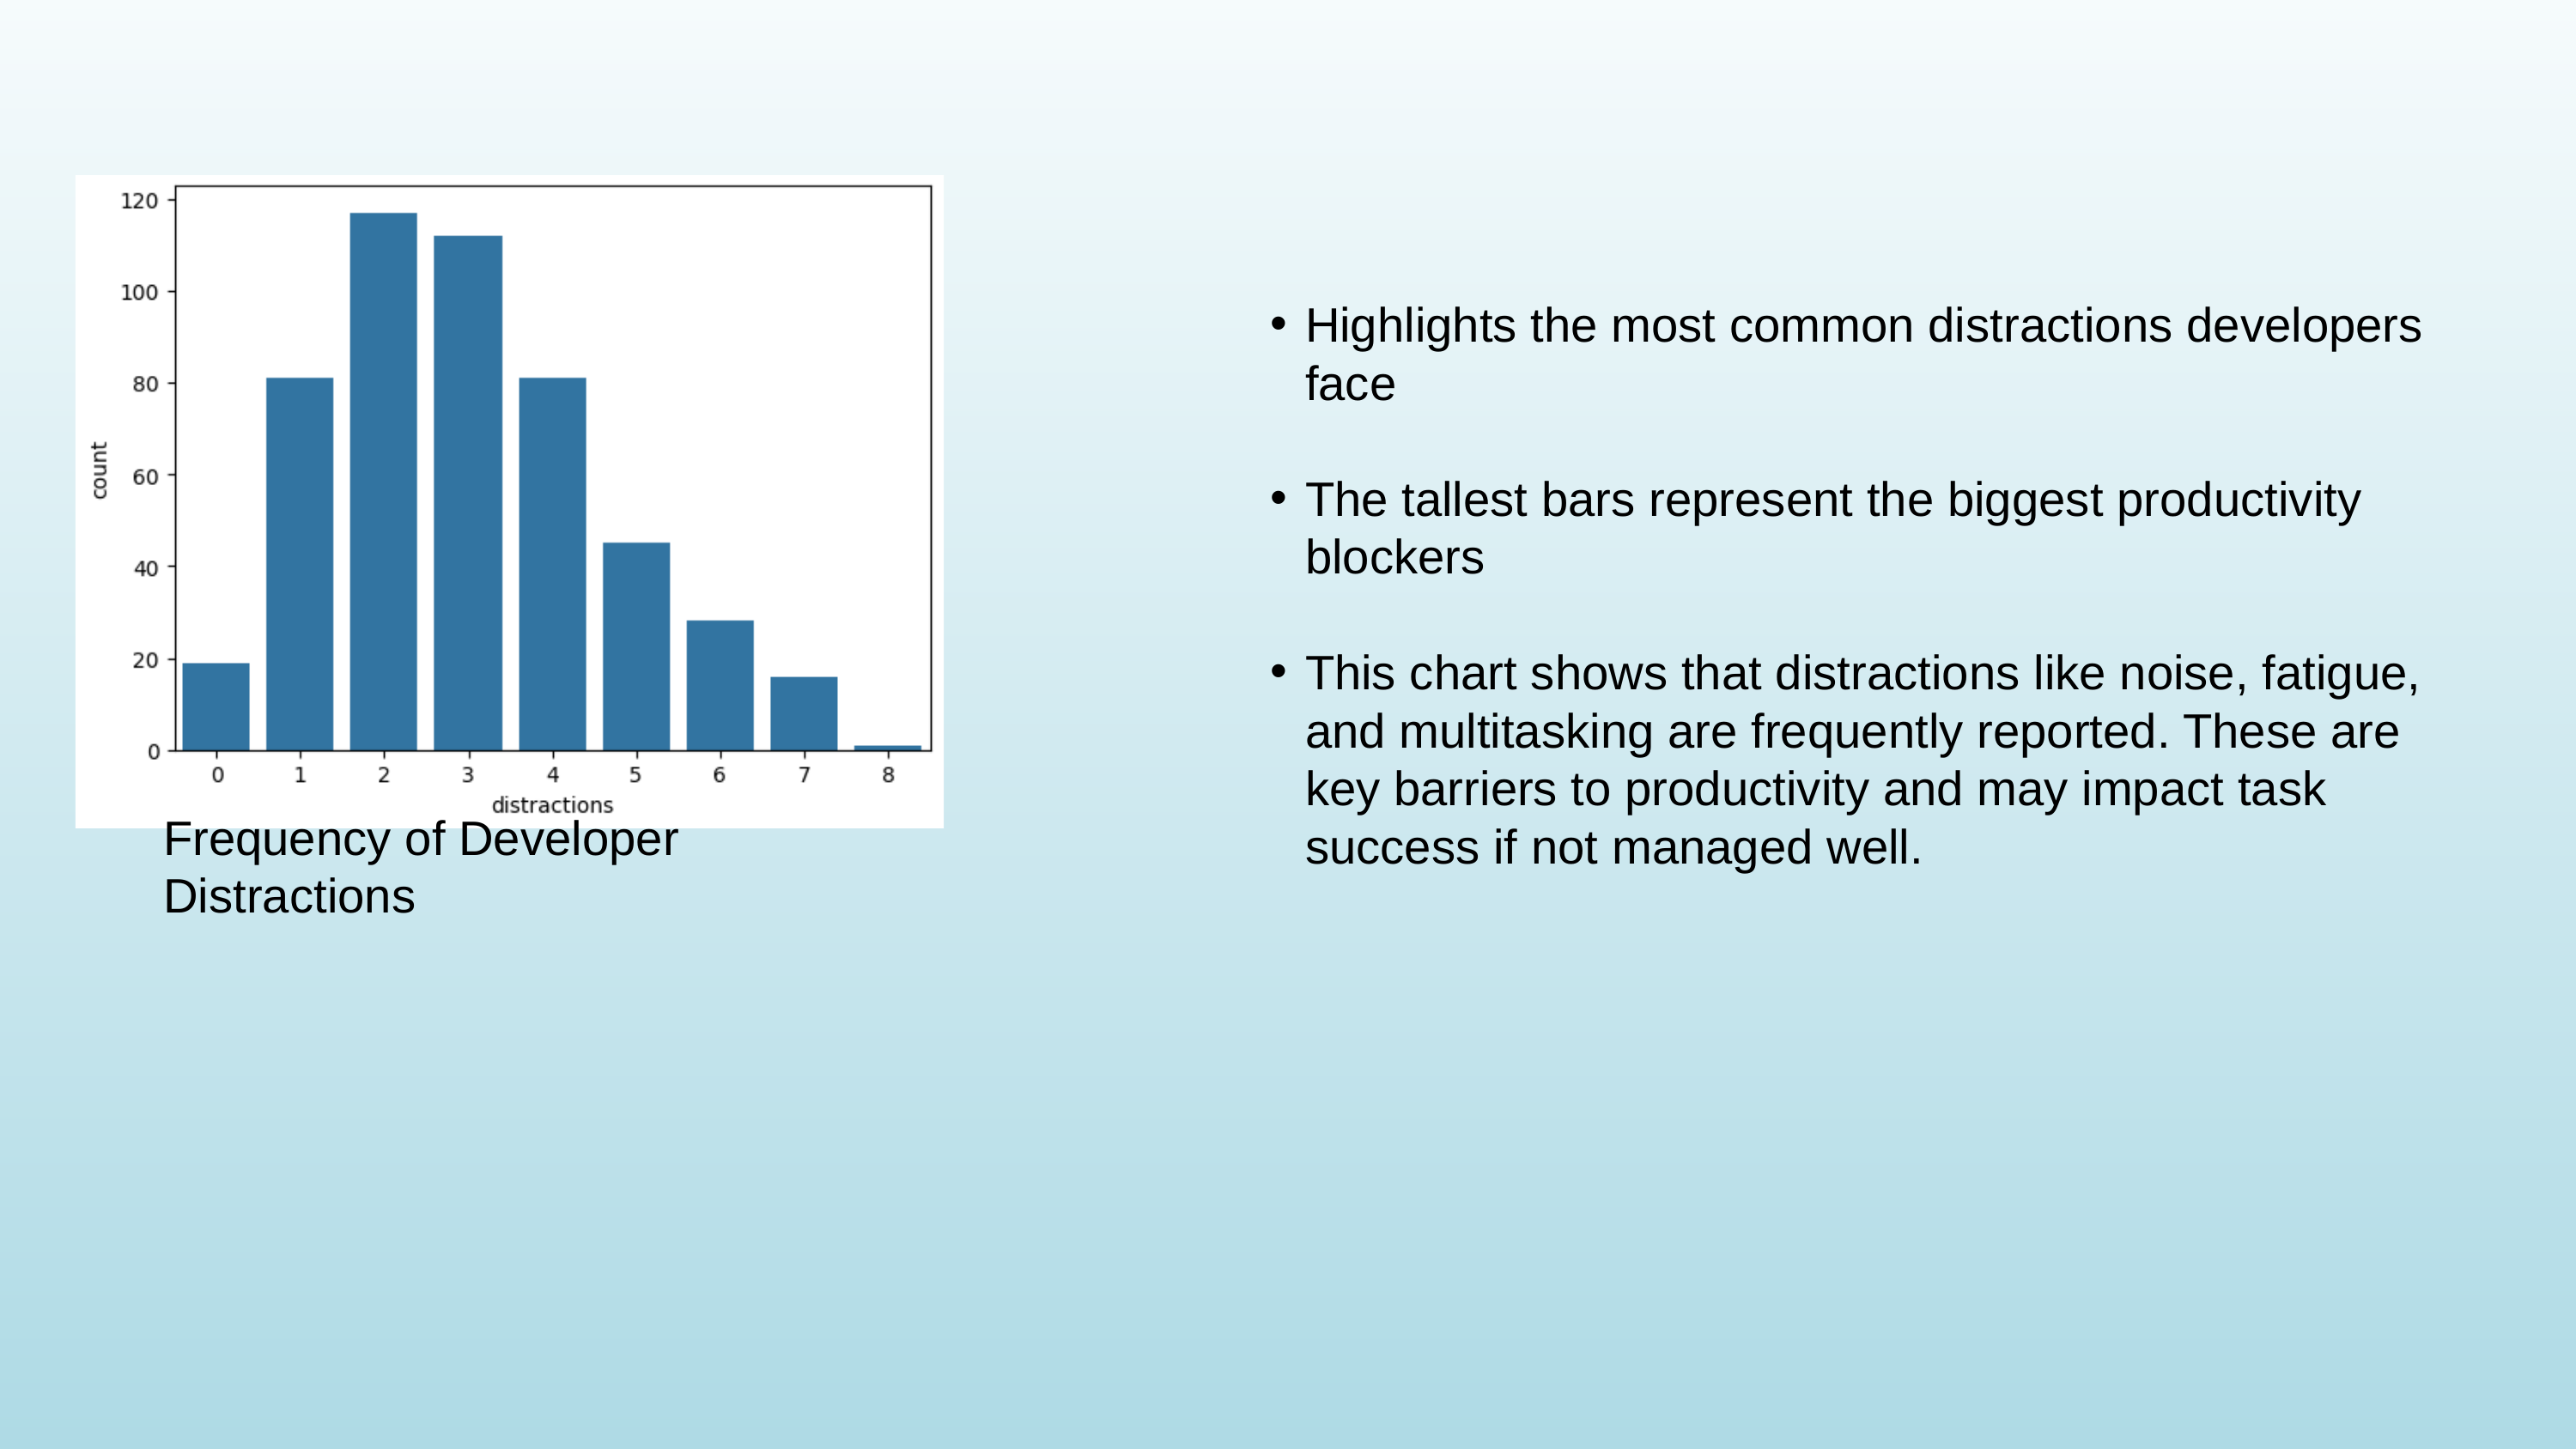

Highlights the most common distractions developers face

The tallest bars represent the biggest productivity blockers

This chart shows that distractions like noise, fatigue, and multitasking are frequently reported. These are key barriers to productivity and may impact task success if not managed well.
Frequency of Developer Distractions